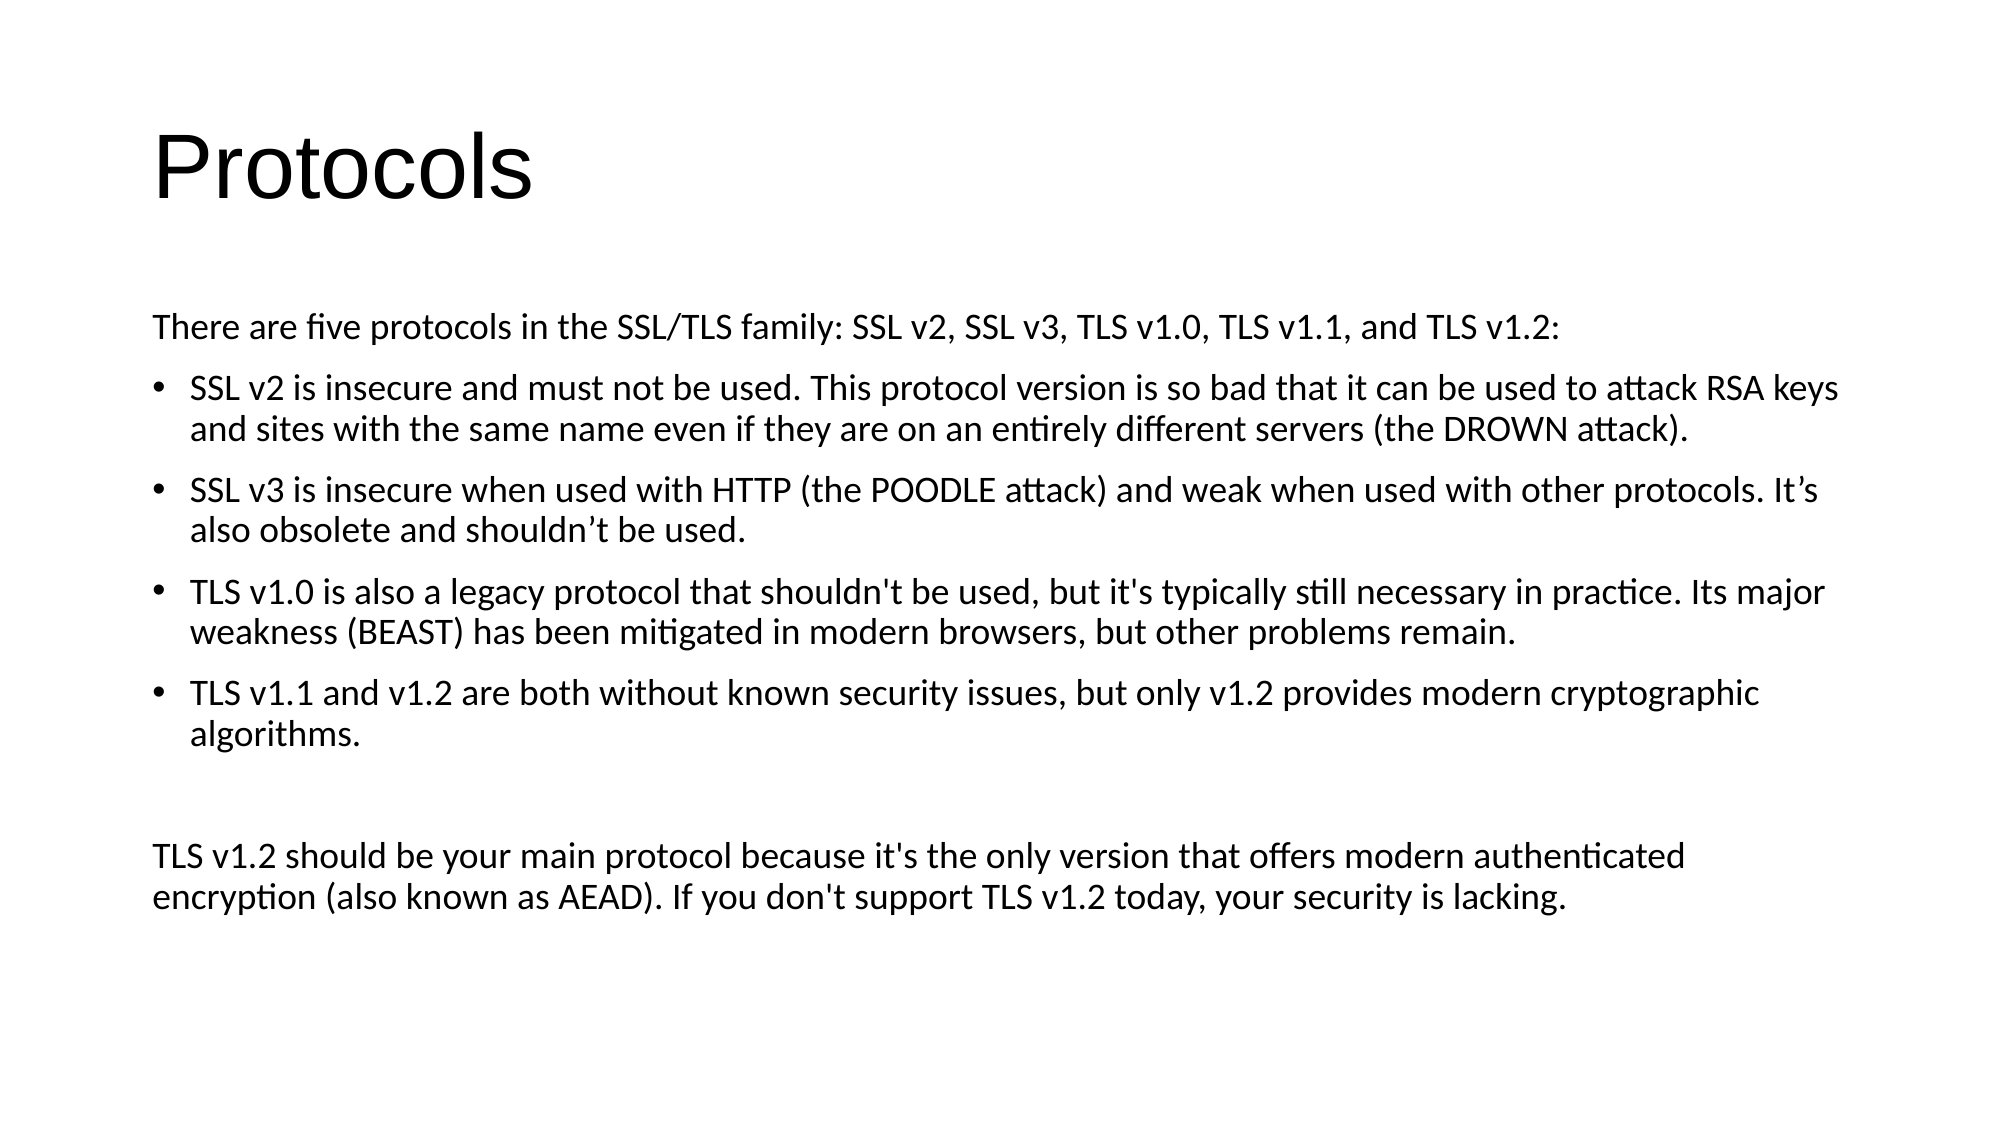

# Protocols
There are five protocols in the SSL/TLS family: SSL v2, SSL v3, TLS v1.0, TLS v1.1, and TLS v1.2:
SSL v2 is insecure and must not be used. This protocol version is so bad that it can be used to attack RSA keys and sites with the same name even if they are on an entirely different servers (the DROWN attack).
SSL v3 is insecure when used with HTTP (the POODLE attack) and weak when used with other protocols. It’s also obsolete and shouldn’t be used.
TLS v1.0 is also a legacy protocol that shouldn't be used, but it's typically still necessary in practice. Its major weakness (BEAST) has been mitigated in modern browsers, but other problems remain.
TLS v1.1 and v1.2 are both without known security issues, but only v1.2 provides modern cryptographic algorithms.

TLS v1.2 should be your main protocol because it's the only version that offers modern authenticated encryption (also known as AEAD). If you don't support TLS v1.2 today, your security is lacking.